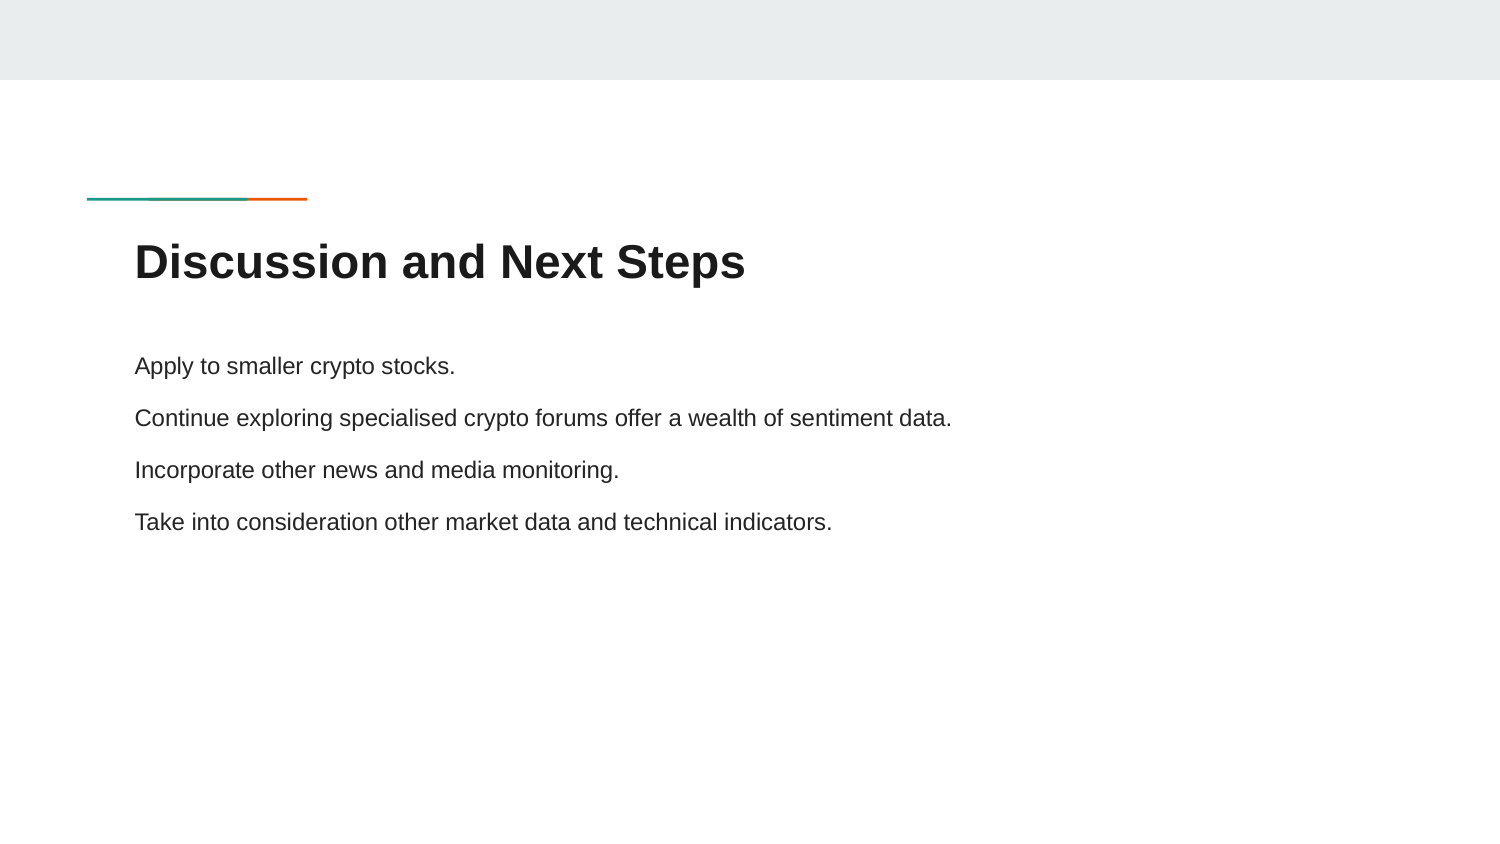

# Discussion and Next Steps
Apply to smaller crypto stocks.
Continue exploring specialised crypto forums offer a wealth of sentiment data.
Incorporate other news and media monitoring.
Take into consideration other market data and technical indicators.